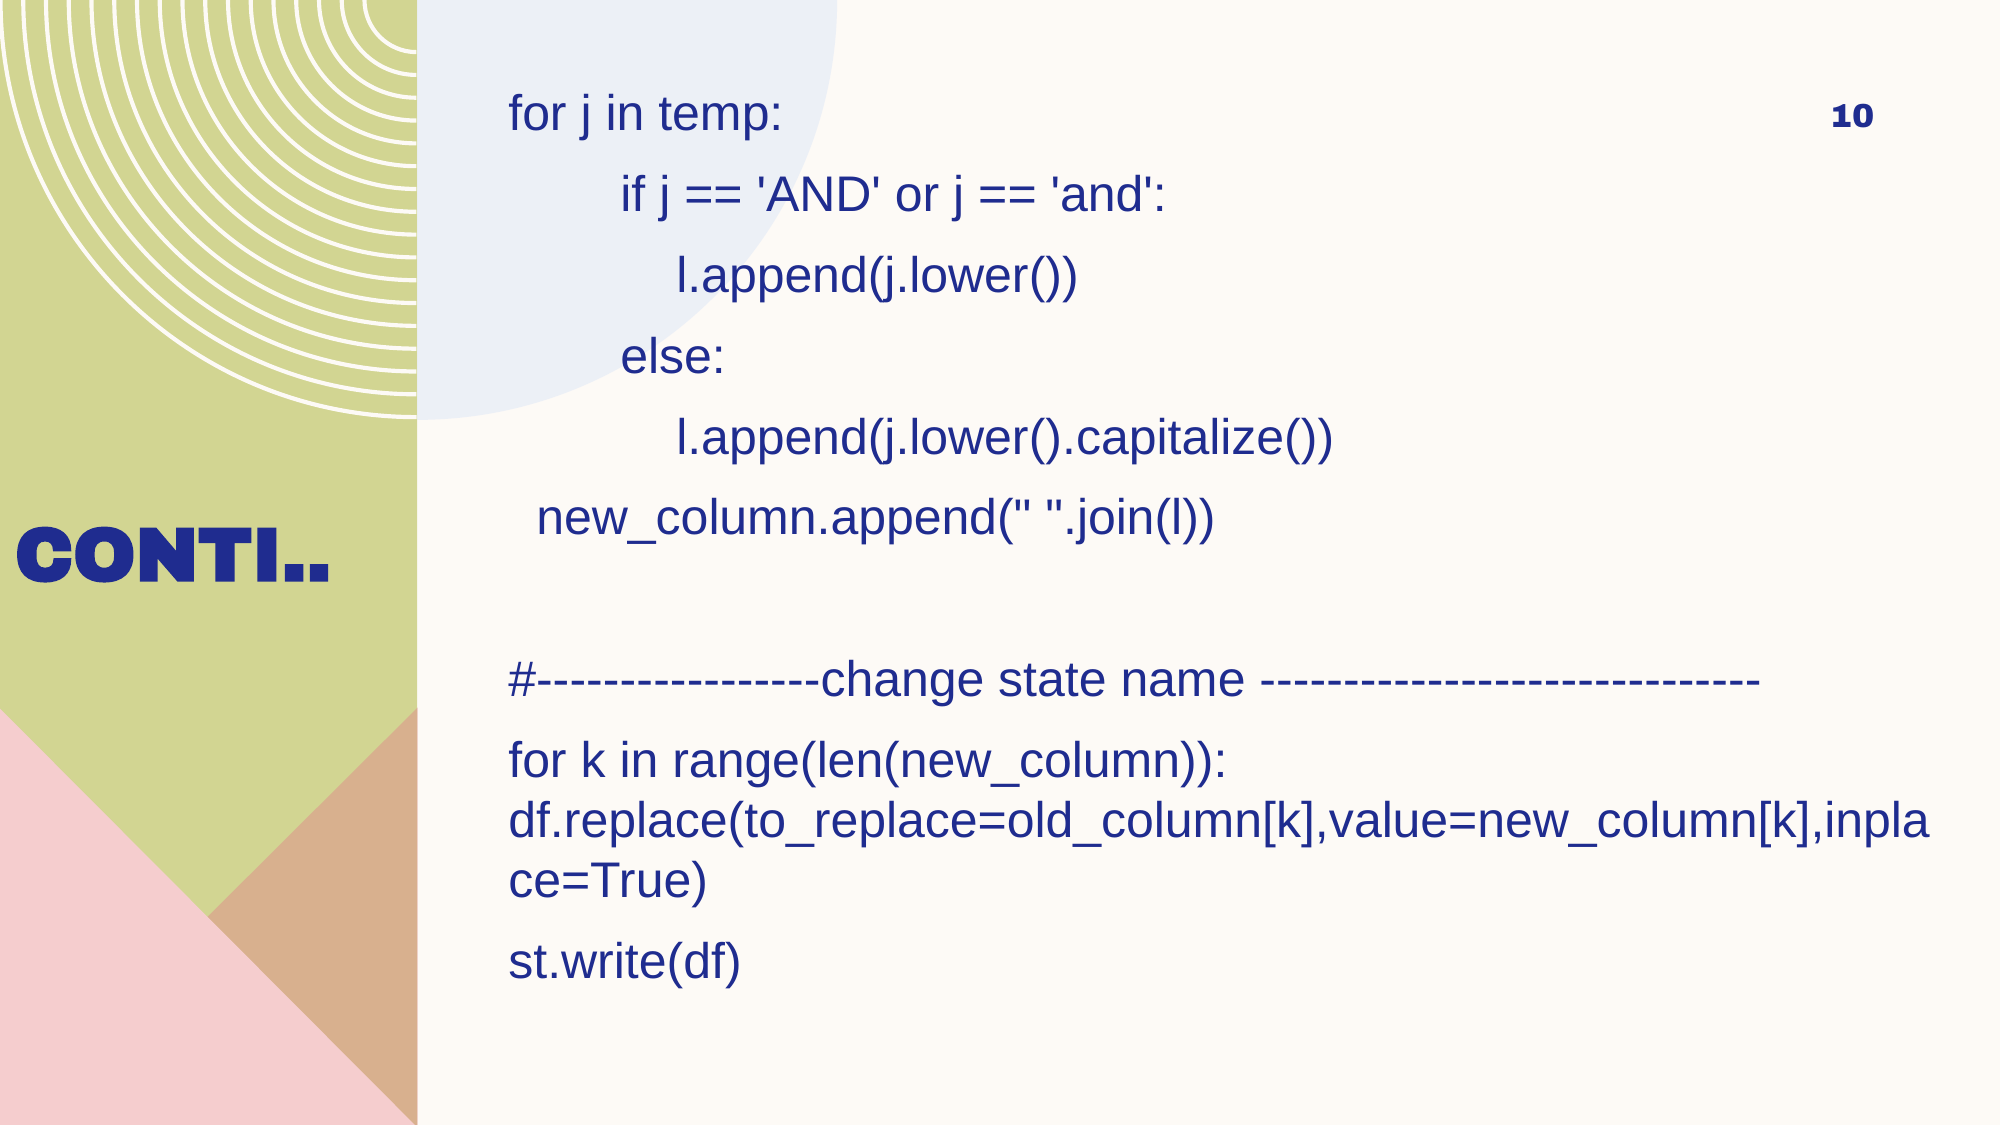

for j in temp:
        if j == 'AND' or j == 'and':
            l.append(j.lower())
        else:
            l.append(j.lower().capitalize())
  new_column.append(" ".join(l))

#-----------------change state name ------------------------------
for k in range(len(new_column)): df.replace(to_replace=old_column[k],value=new_column[k],inplace=True)
st.write(df)
10
# Conti..